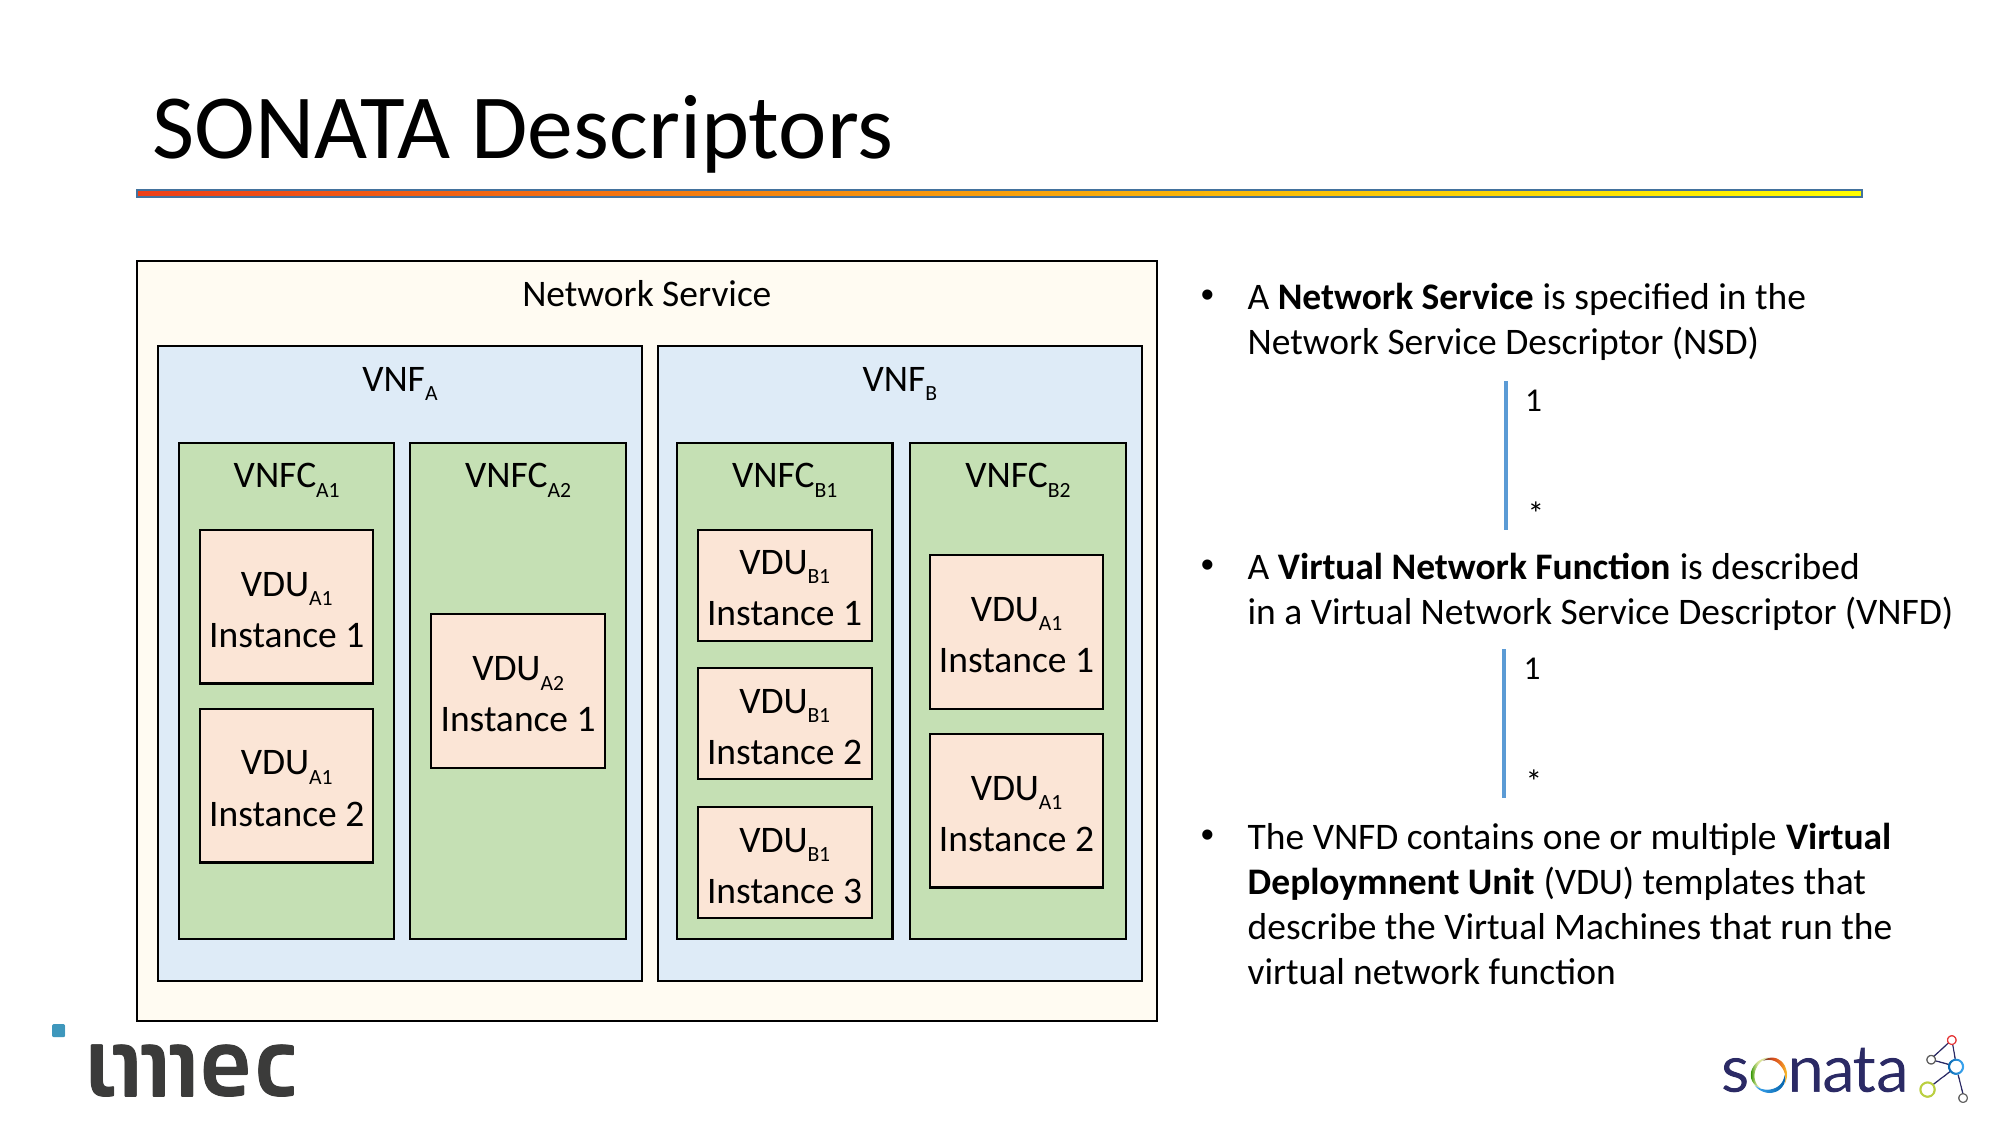

# SONATA Descriptors
Network Service
A Network Service is specified in the
Network Service Descriptor (NSD)

A Virtual Network Function is described
in a Virtual Network Service Descriptor (VNFD)

The VNFD contains one or multiple Virtual
Deploymnent Unit (VDU) templates that
describe the Virtual Machines that run the
virtual network function
VNFB
VNFA
1
*
VNFCA2
VNFCA1
VNFCB2
VNFCB1
VDUB1
Instance 1
VDUA1
Instance 1
VDUA1
Instance 1
VDUA2
Instance 1
VDUB1
Instance 2
1
*
VDUA1
Instance 2
VDUA1
Instance 2
VDUB1
Instance 3